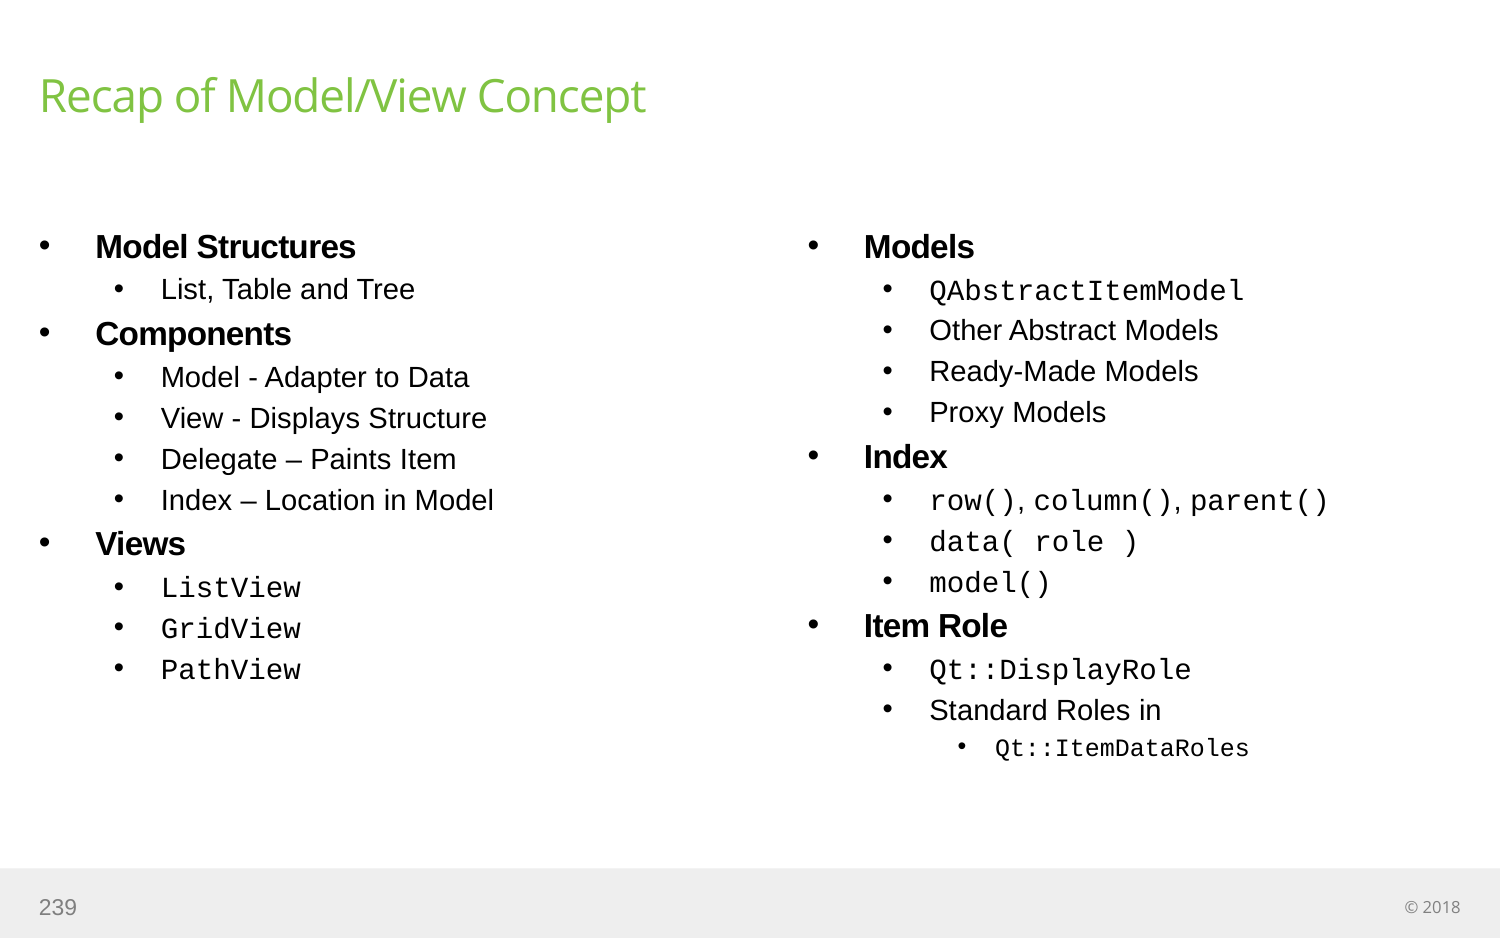

# Recap of Model/View Concept
Model Structures
List, Table and Tree
Components
Model - Adapter to Data
View - Displays Structure
Delegate – Paints Item
Index – Location in Model
Views
ListView
GridView
PathView
Models
QAbstractItemModel
Other Abstract Models
Ready-Made Models
Proxy Models
Index
row(), column(), parent()
data( role )
model()
Item Role
Qt::DisplayRole
Standard Roles in
Qt::ItemDataRoles

239
© 2018